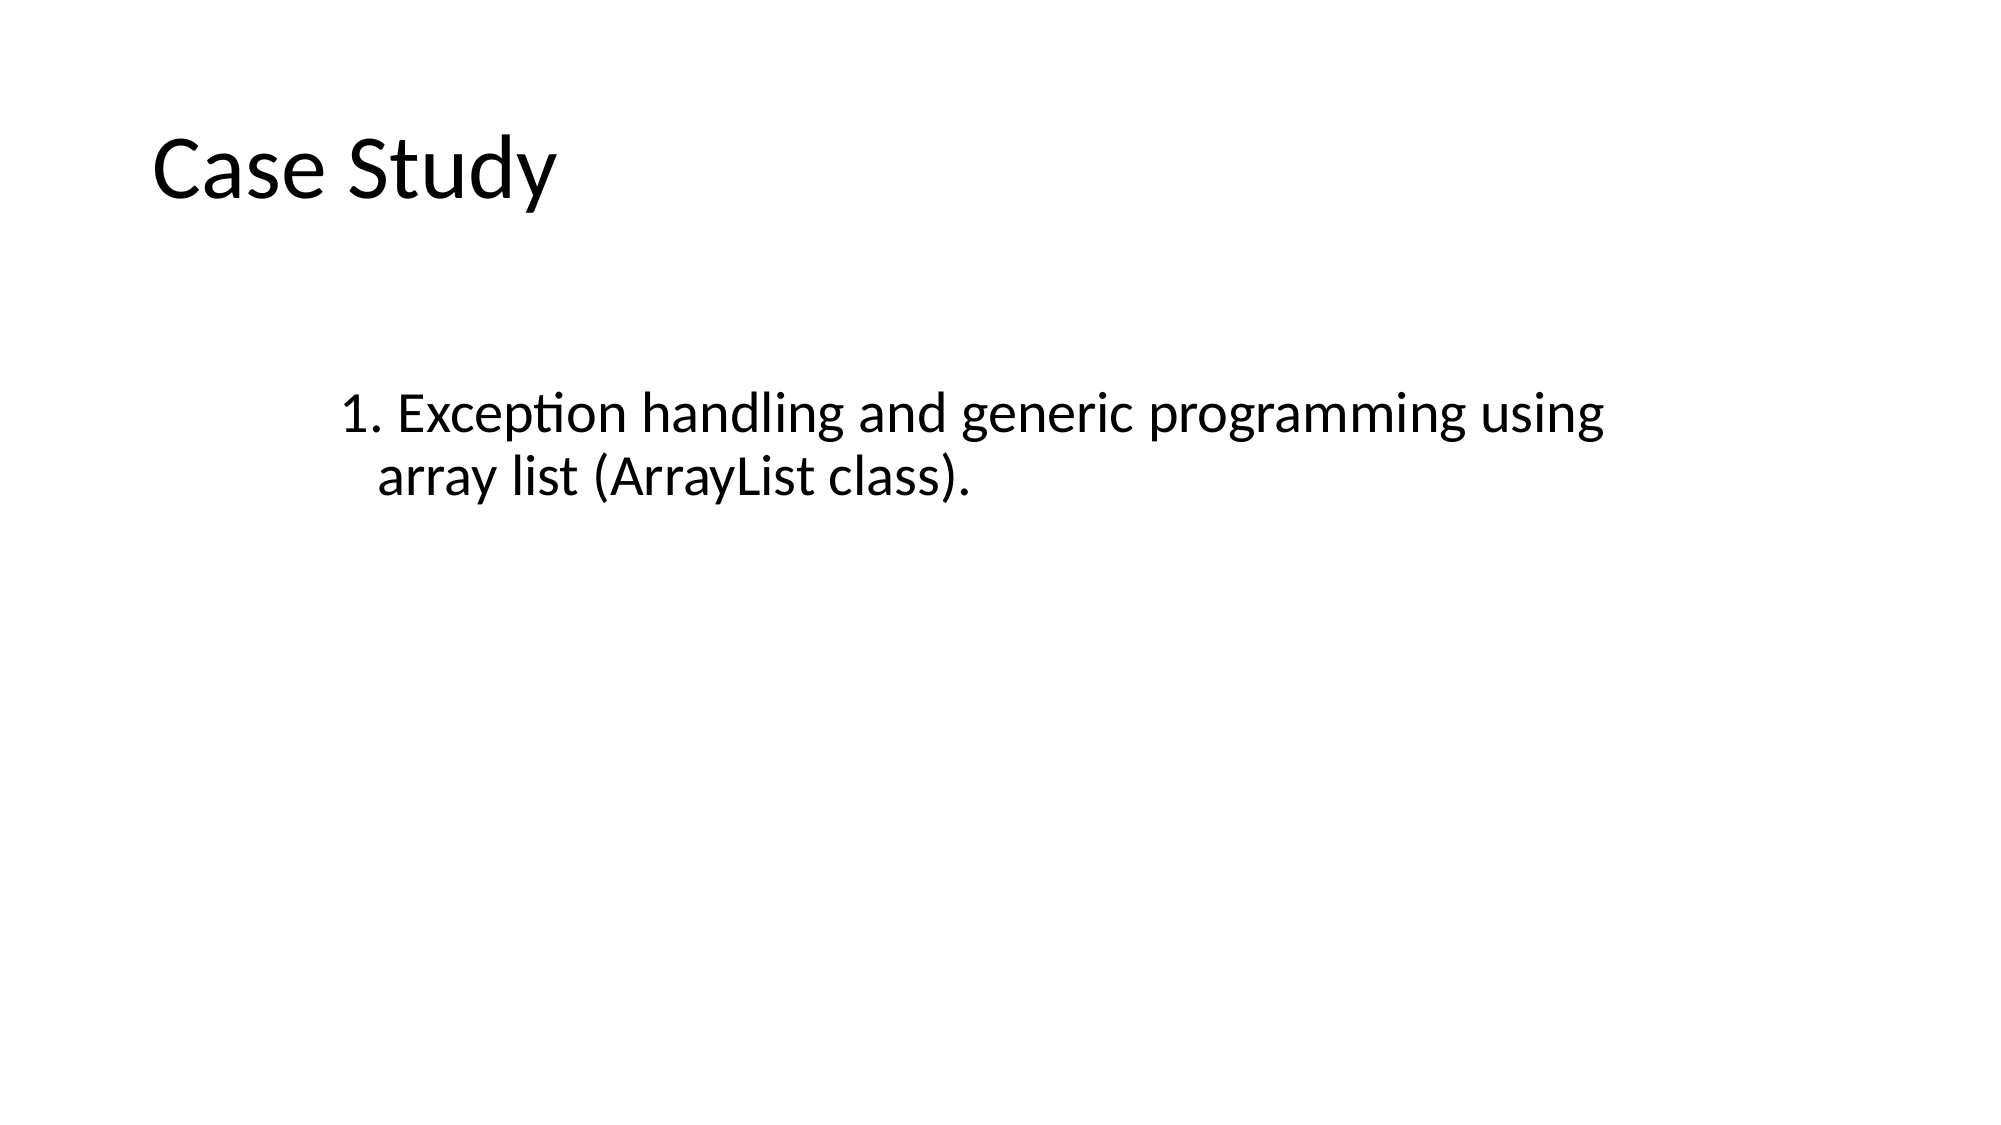

# Case Study
1. Exception handling and generic programming using     array list (ArrayList class).